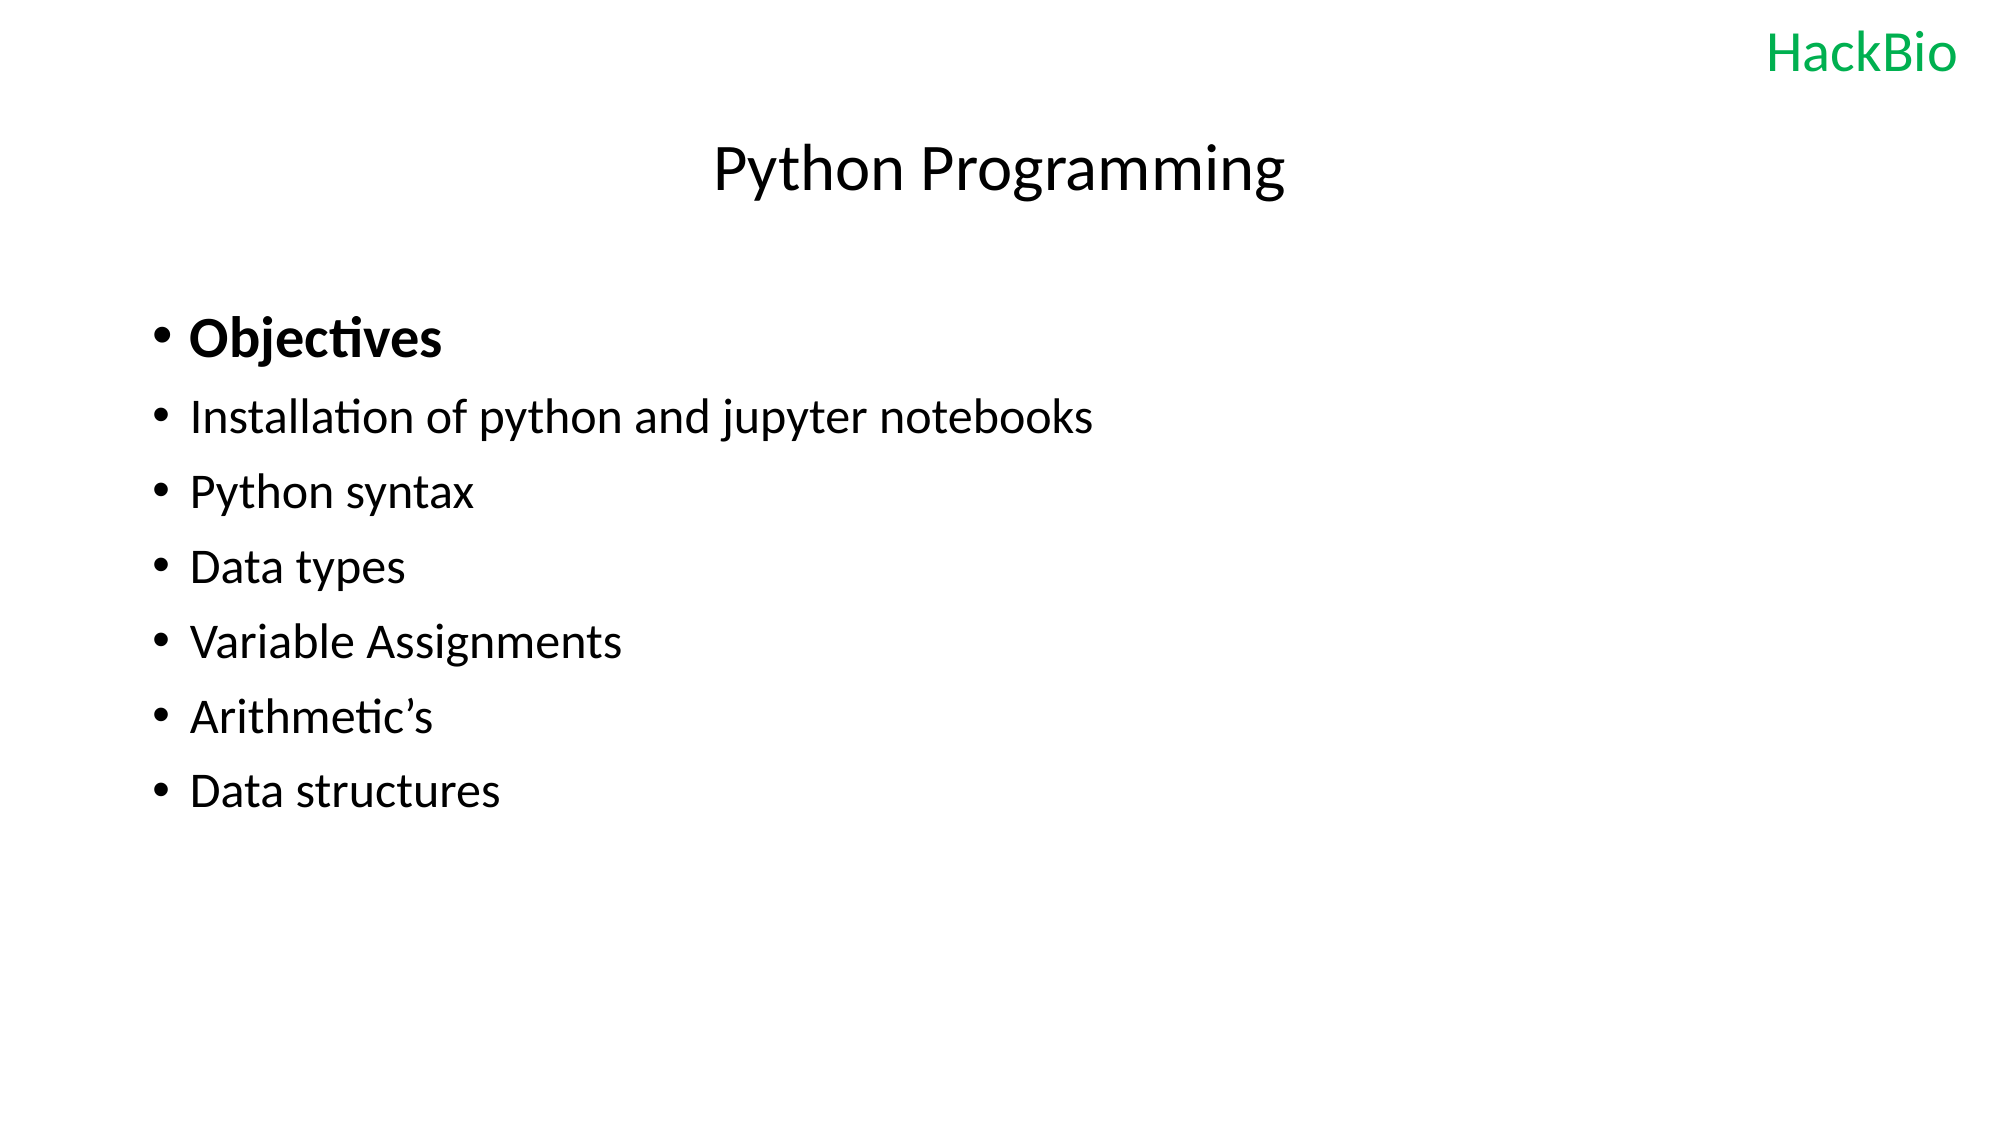

# Python Programming
Objectives
Installation of python and jupyter notebooks
Python syntax
Data types
Variable Assignments
Arithmetic’s
Data structures